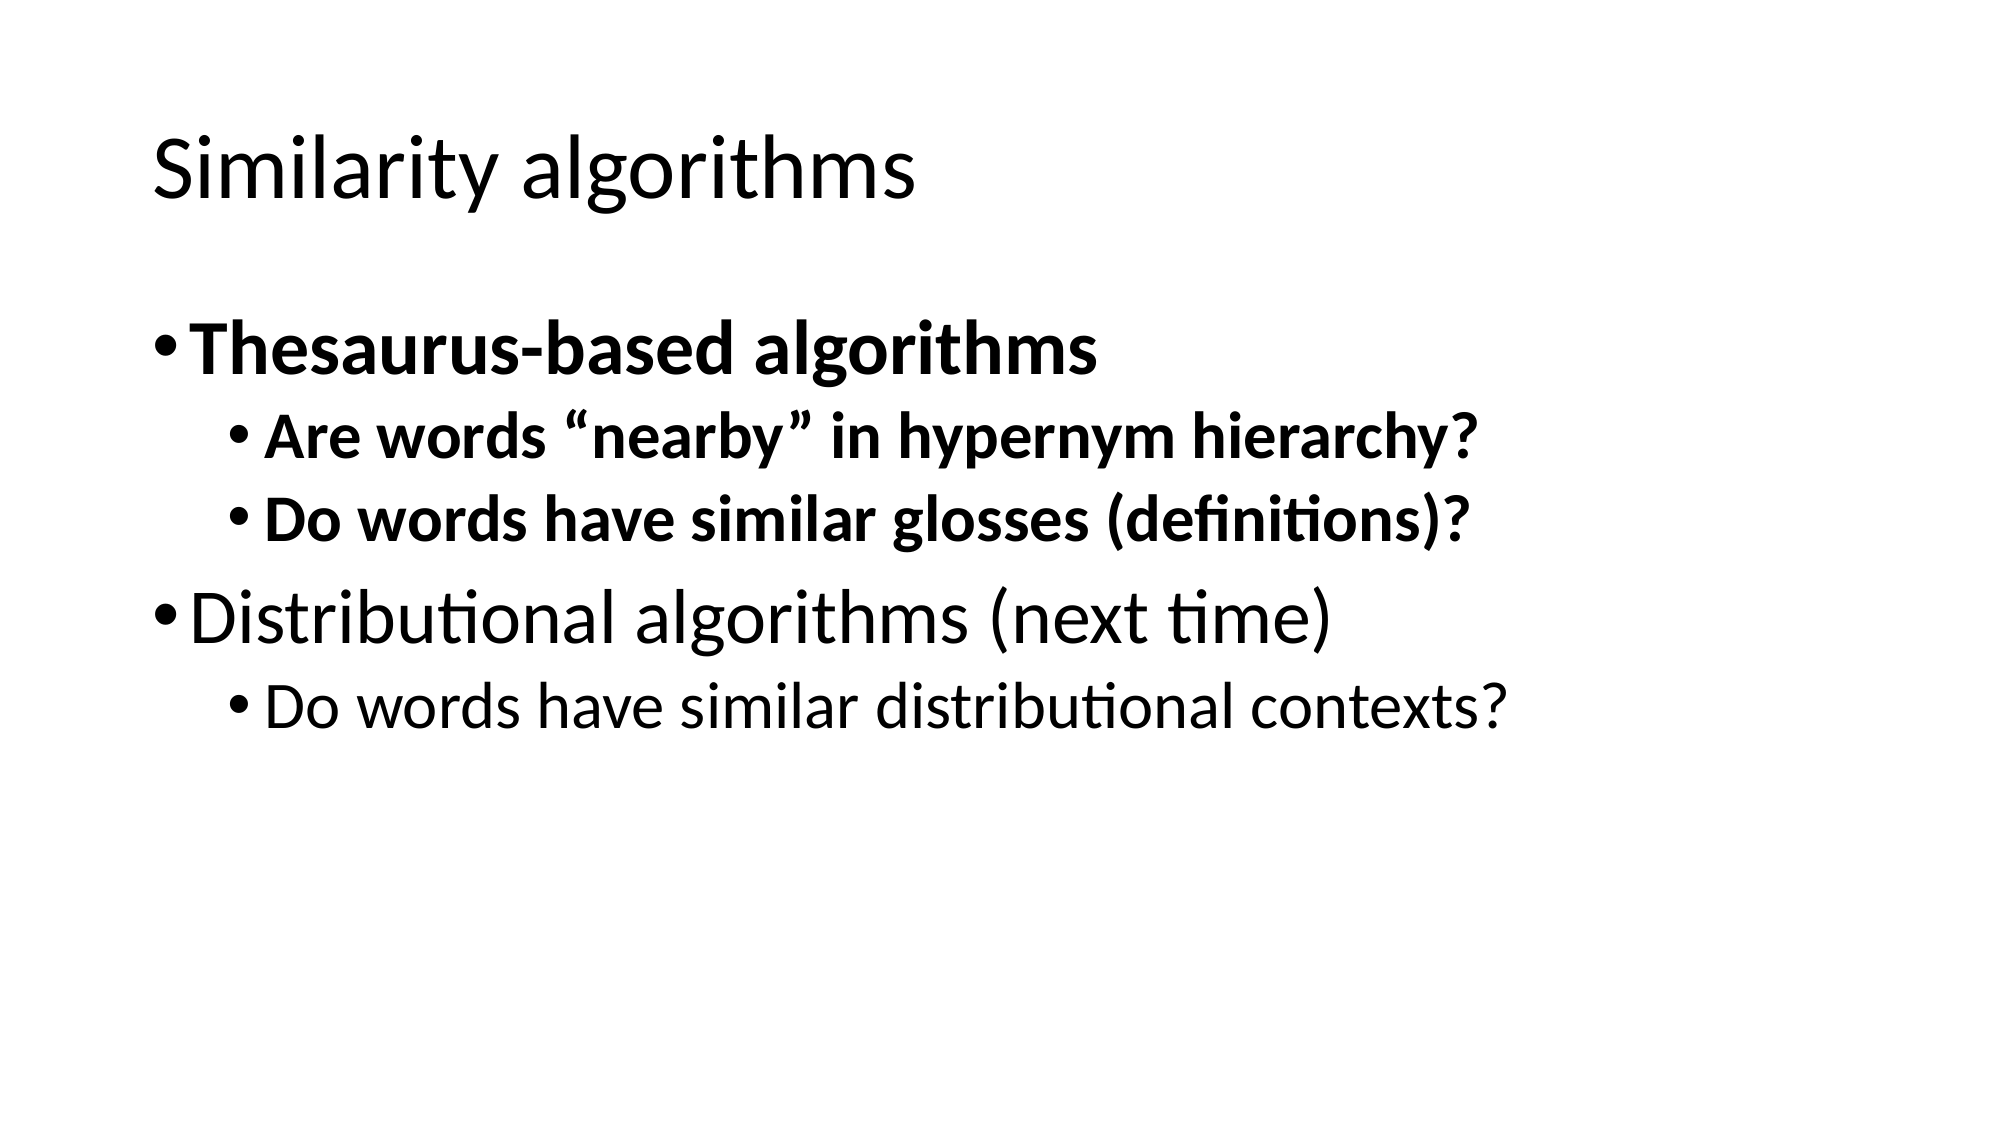

# Similarity algorithms
Thesaurus-based algorithms
Are words “nearby” in hypernym hierarchy?
Do words have similar glosses (definitions)?
Distributional algorithms (next time)
Do words have similar distributional contexts?